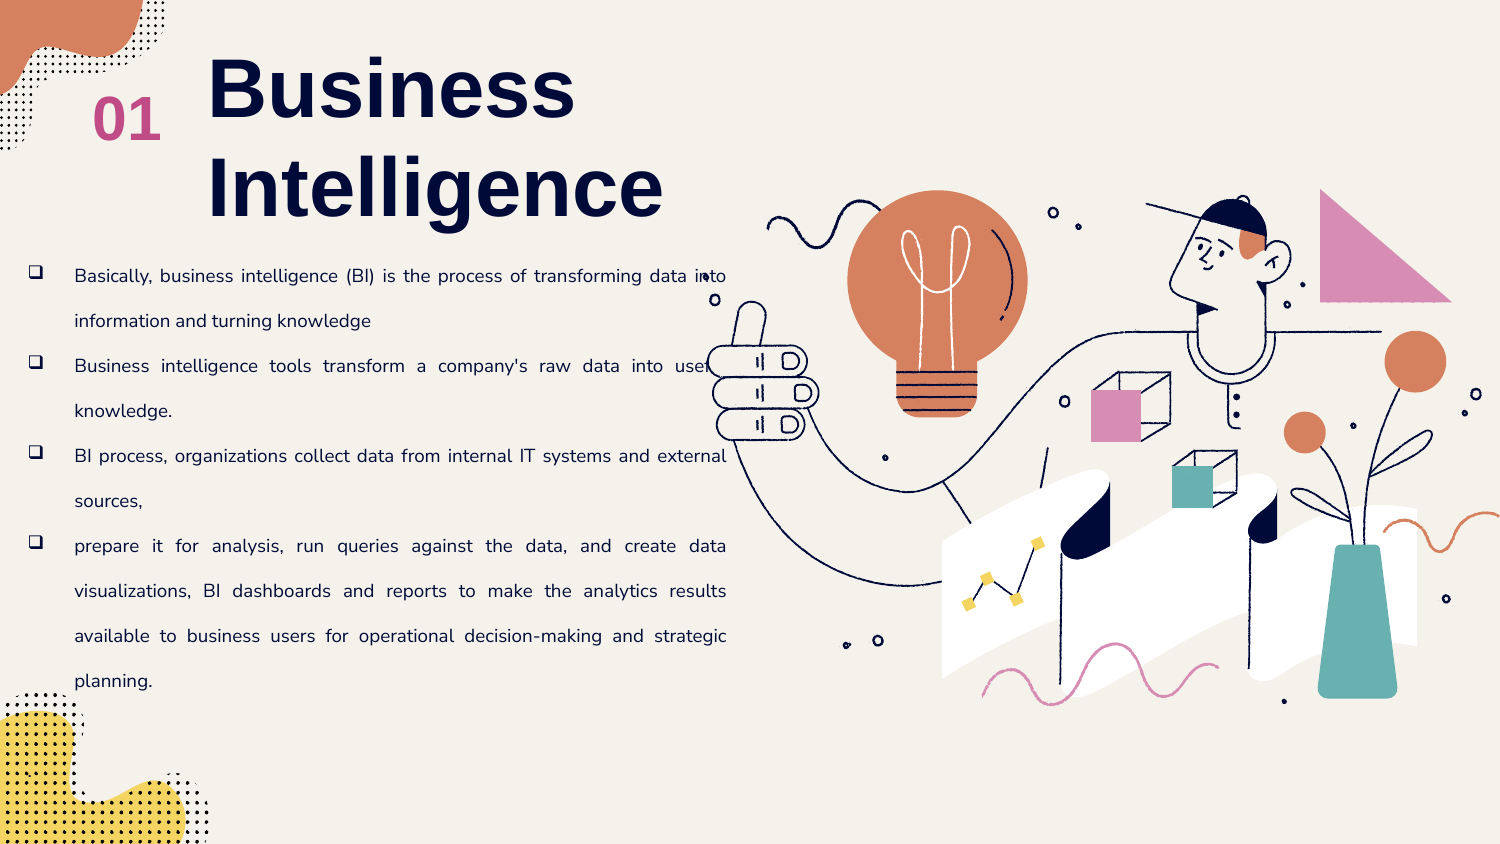

# Business Intelligence
01

Basically, business intelligence (BI) is the process of transforming data into information and turning knowledge
Business intelligence tools transform a company's raw data into useful knowledge.
BI process, organizations collect data from internal IT systems and external sources,
prepare it for analysis, run queries against the data, and create data visualizations, BI dashboards and reports to make the analytics results available to business users for operational decision-making and strategic planning.

.